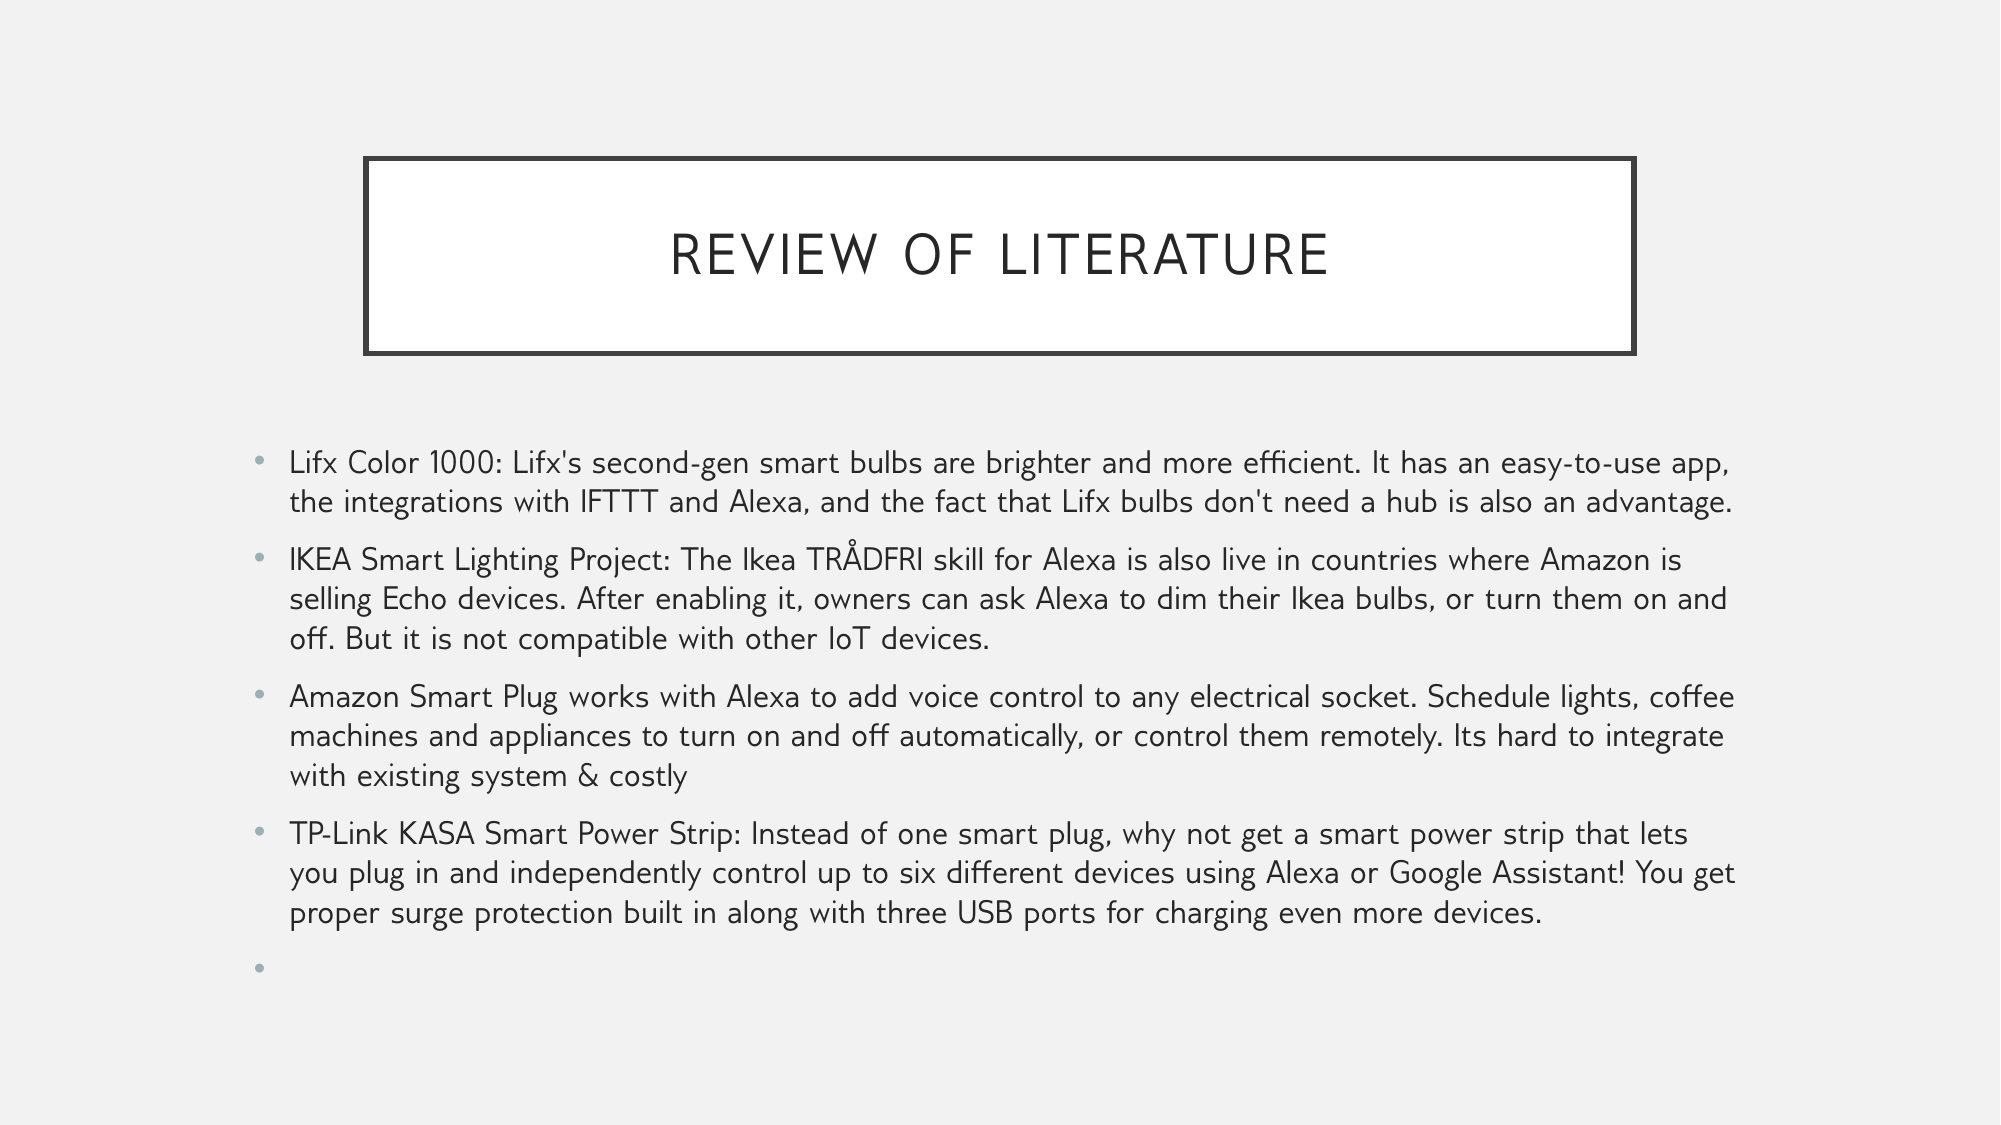

# REVIEW OF LITERATURE
Lifx Color 1000: Lifx's second-gen smart bulbs are brighter and more efficient. It has an easy-to-use app, the integrations with IFTTT and Alexa, and the fact that Lifx bulbs don't need a hub is also an advantage.
IKEA Smart Lighting Project: The Ikea TRÅDFRI skill for Alexa is also live in countries where Amazon is selling Echo devices. After enabling it, owners can ask Alexa to dim their Ikea bulbs, or turn them on and off. But it is not compatible with other IoT devices.
Amazon Smart Plug works with Alexa to add voice control to any electrical socket. Schedule lights, coffee machines and appliances to turn on and off automatically, or control them remotely. Its hard to integrate with existing system & costly
TP-Link KASA Smart Power Strip: Instead of one smart plug, why not get a smart power strip that lets you plug in and independently control up to six different devices using Alexa or Google Assistant! You get proper surge protection built in along with three USB ports for charging even more devices.